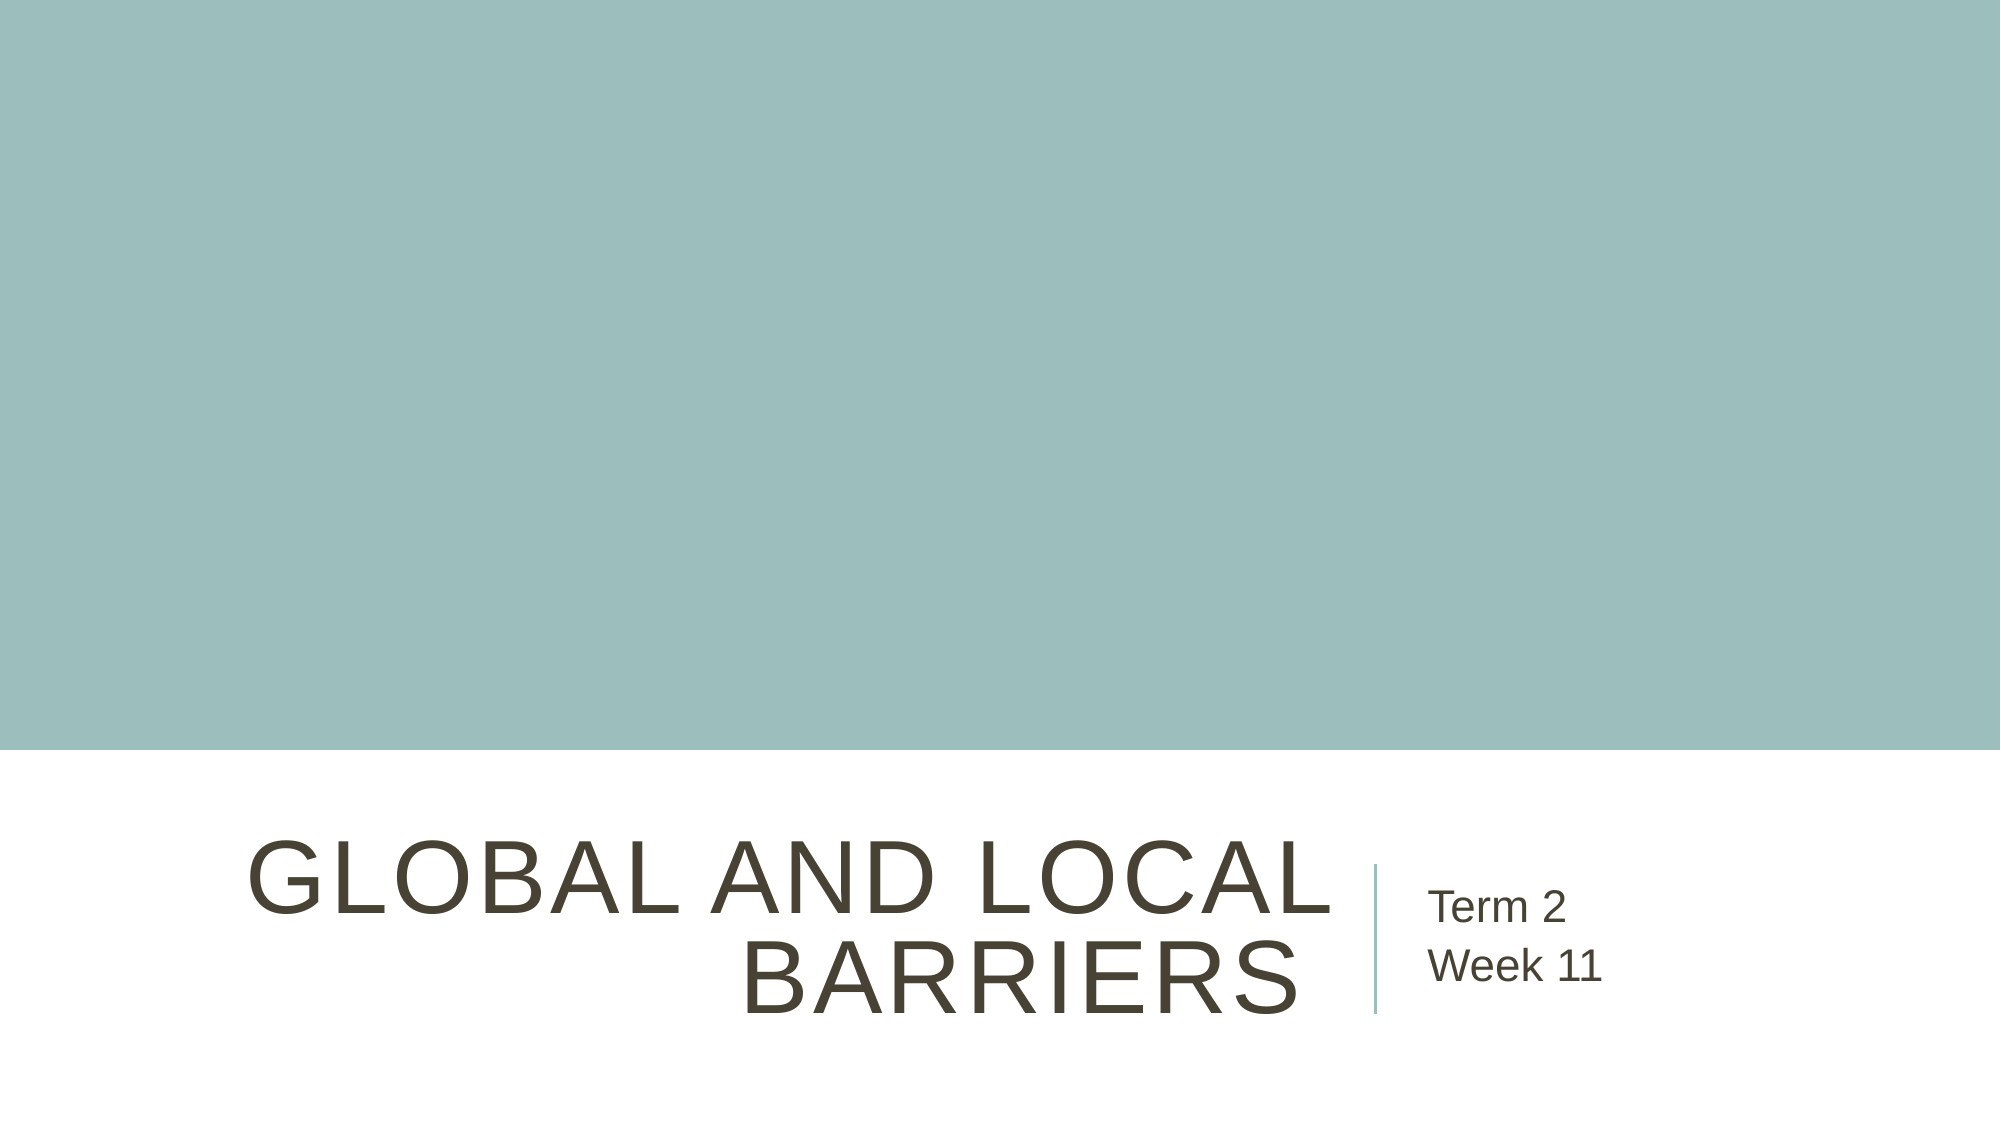

# Global and local barriers
Term 2
Week 11